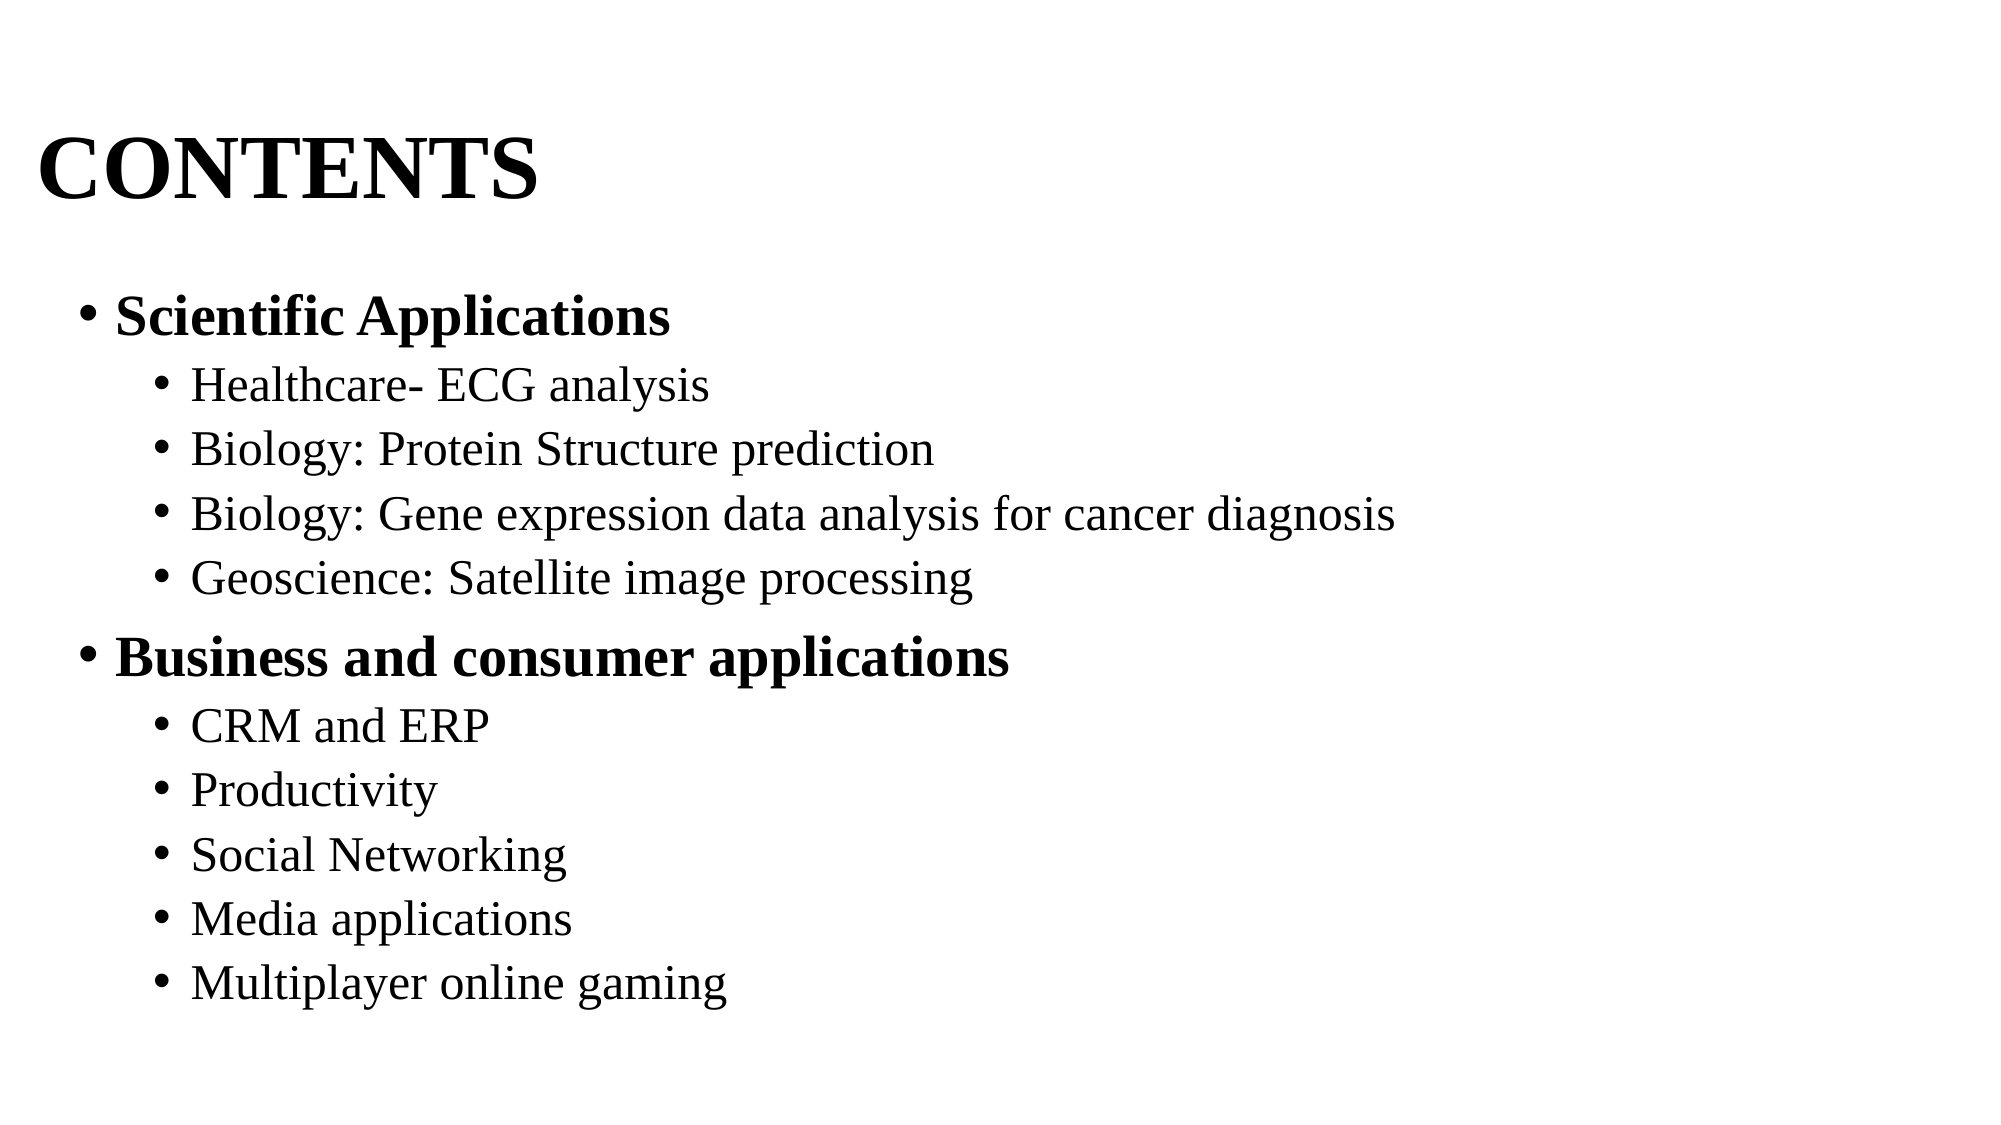

# CONTENTS
Scientific Applications
Healthcare- ECG analysis
Biology: Protein Structure prediction
Biology: Gene expression data analysis for cancer diagnosis
Geoscience: Satellite image processing
Business and consumer applications
CRM and ERP
Productivity
Social Networking
Media applications
Multiplayer online gaming